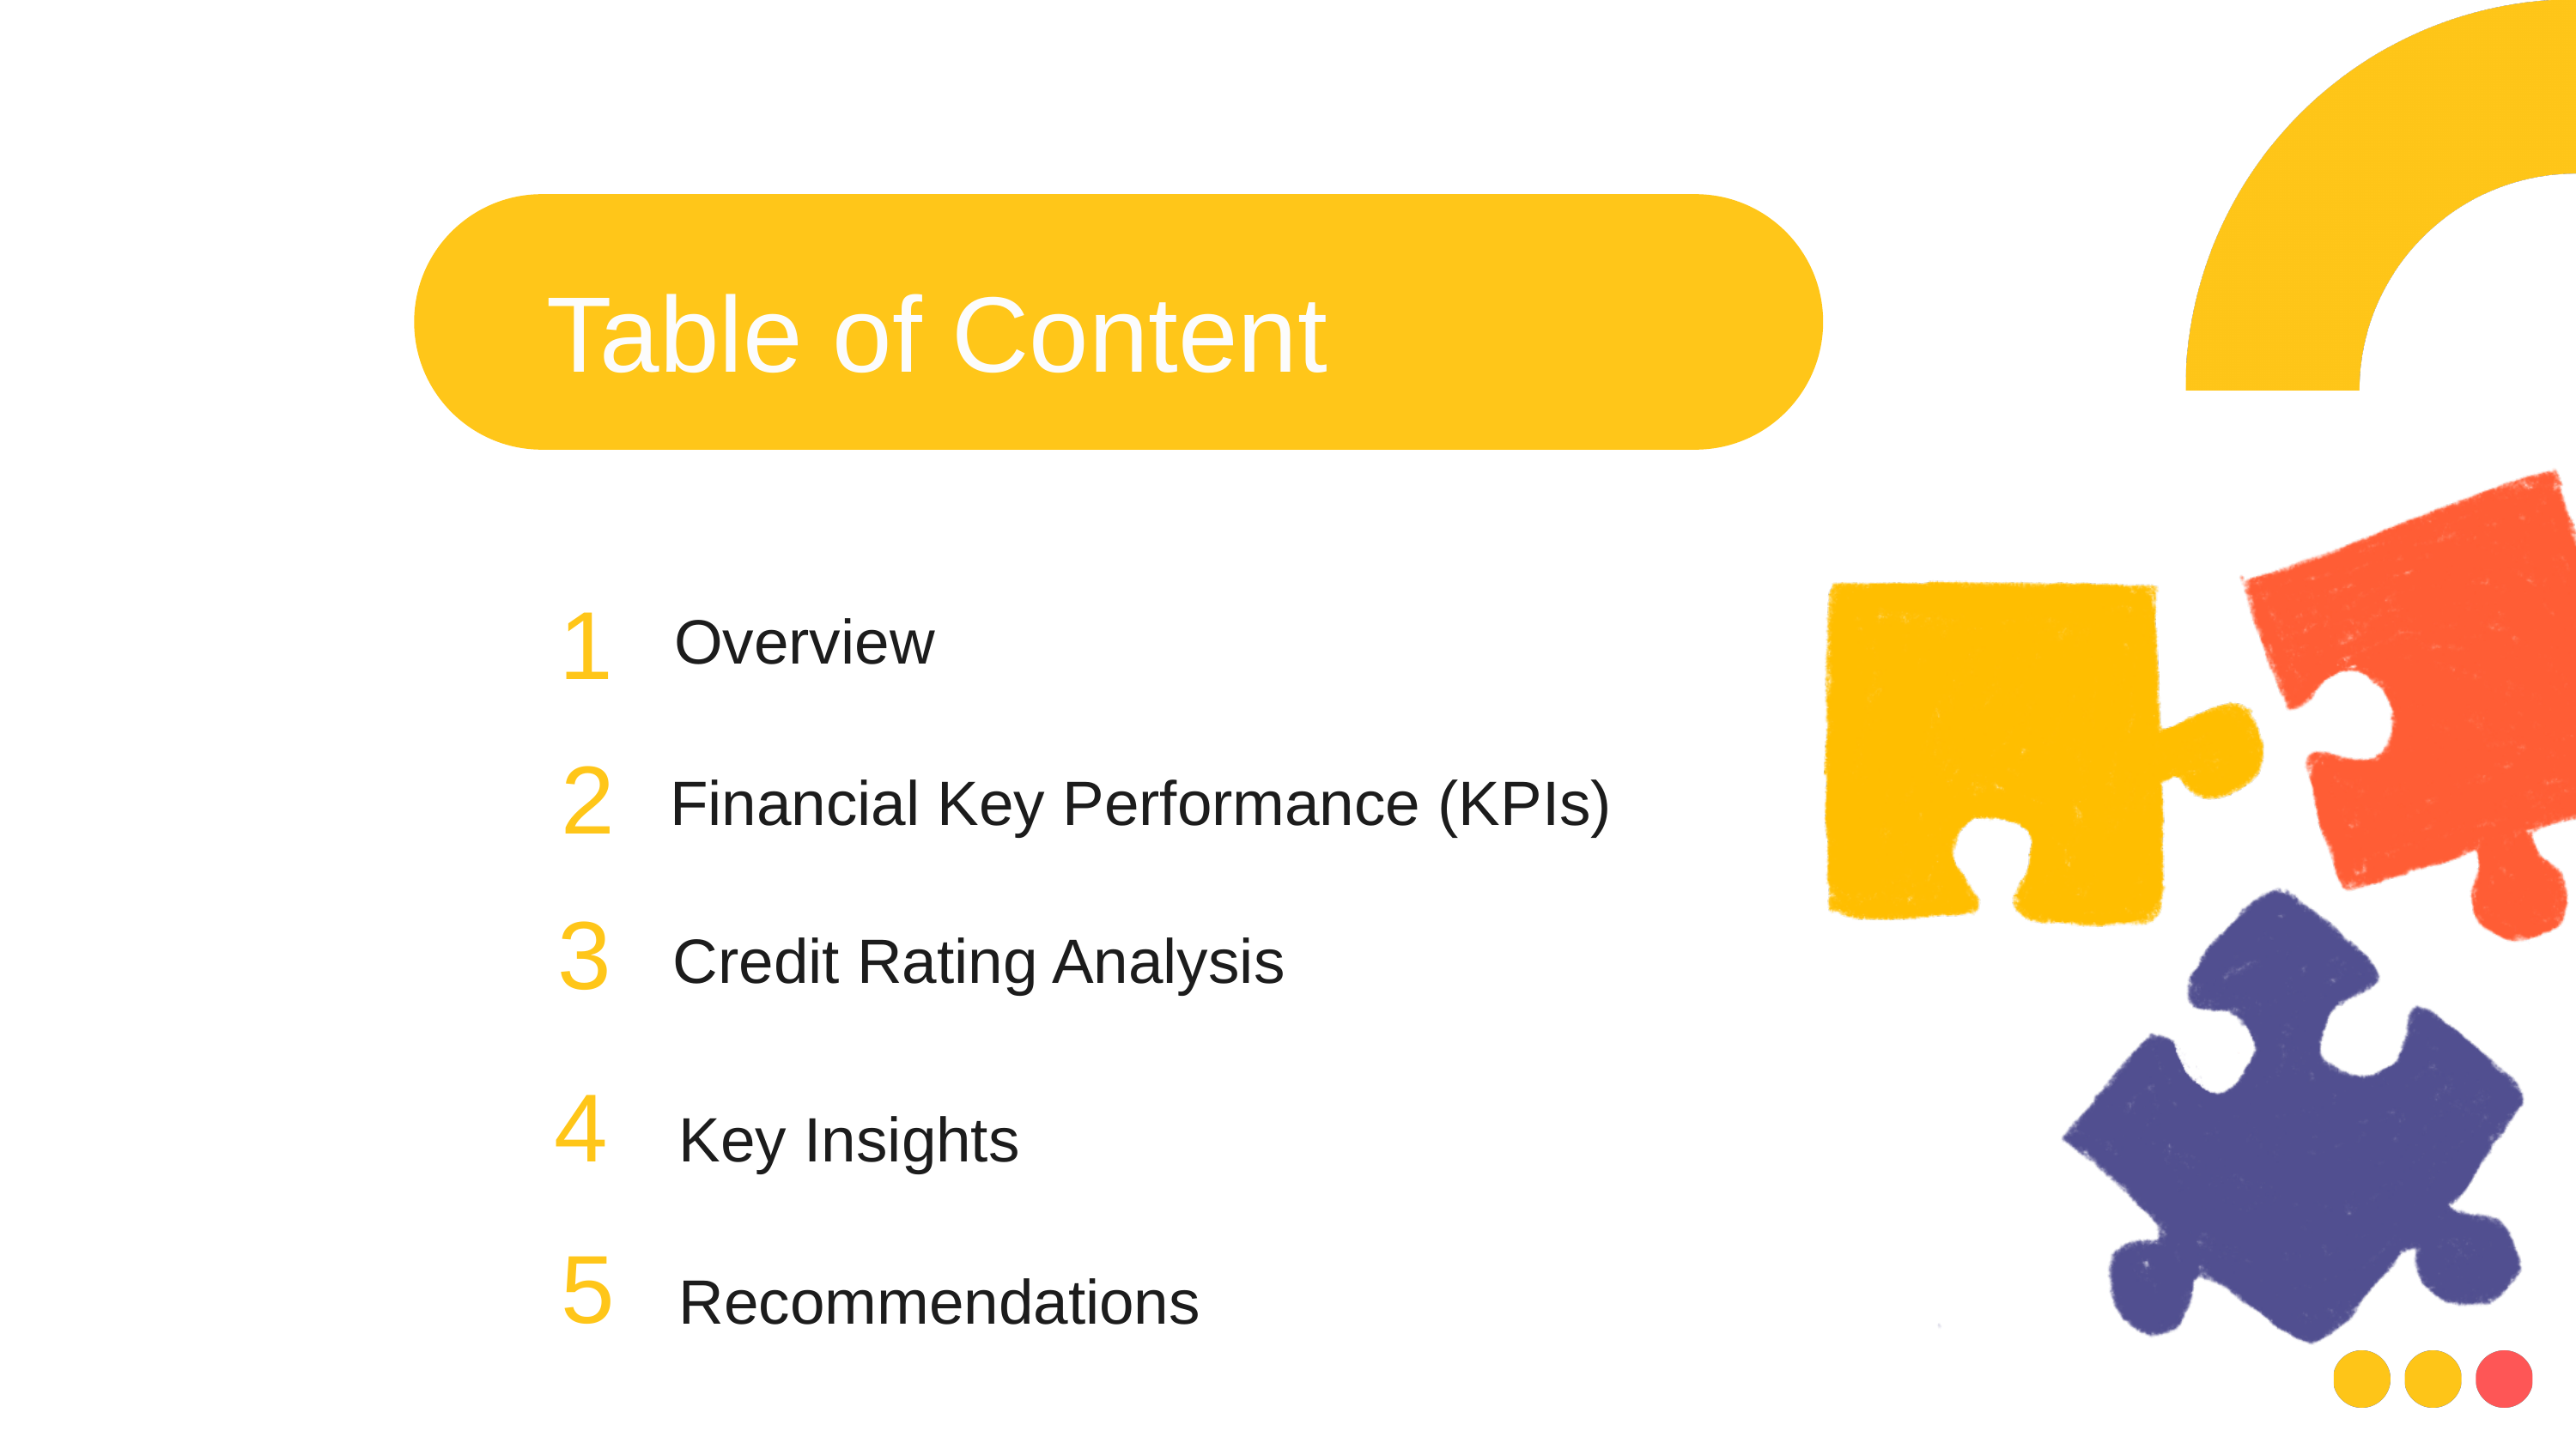

Table of Content

Overview
1
Financial Key Performance (KPIs)
2
Credit Rating Analysis
3
Key Insights
4
Recommendations
5